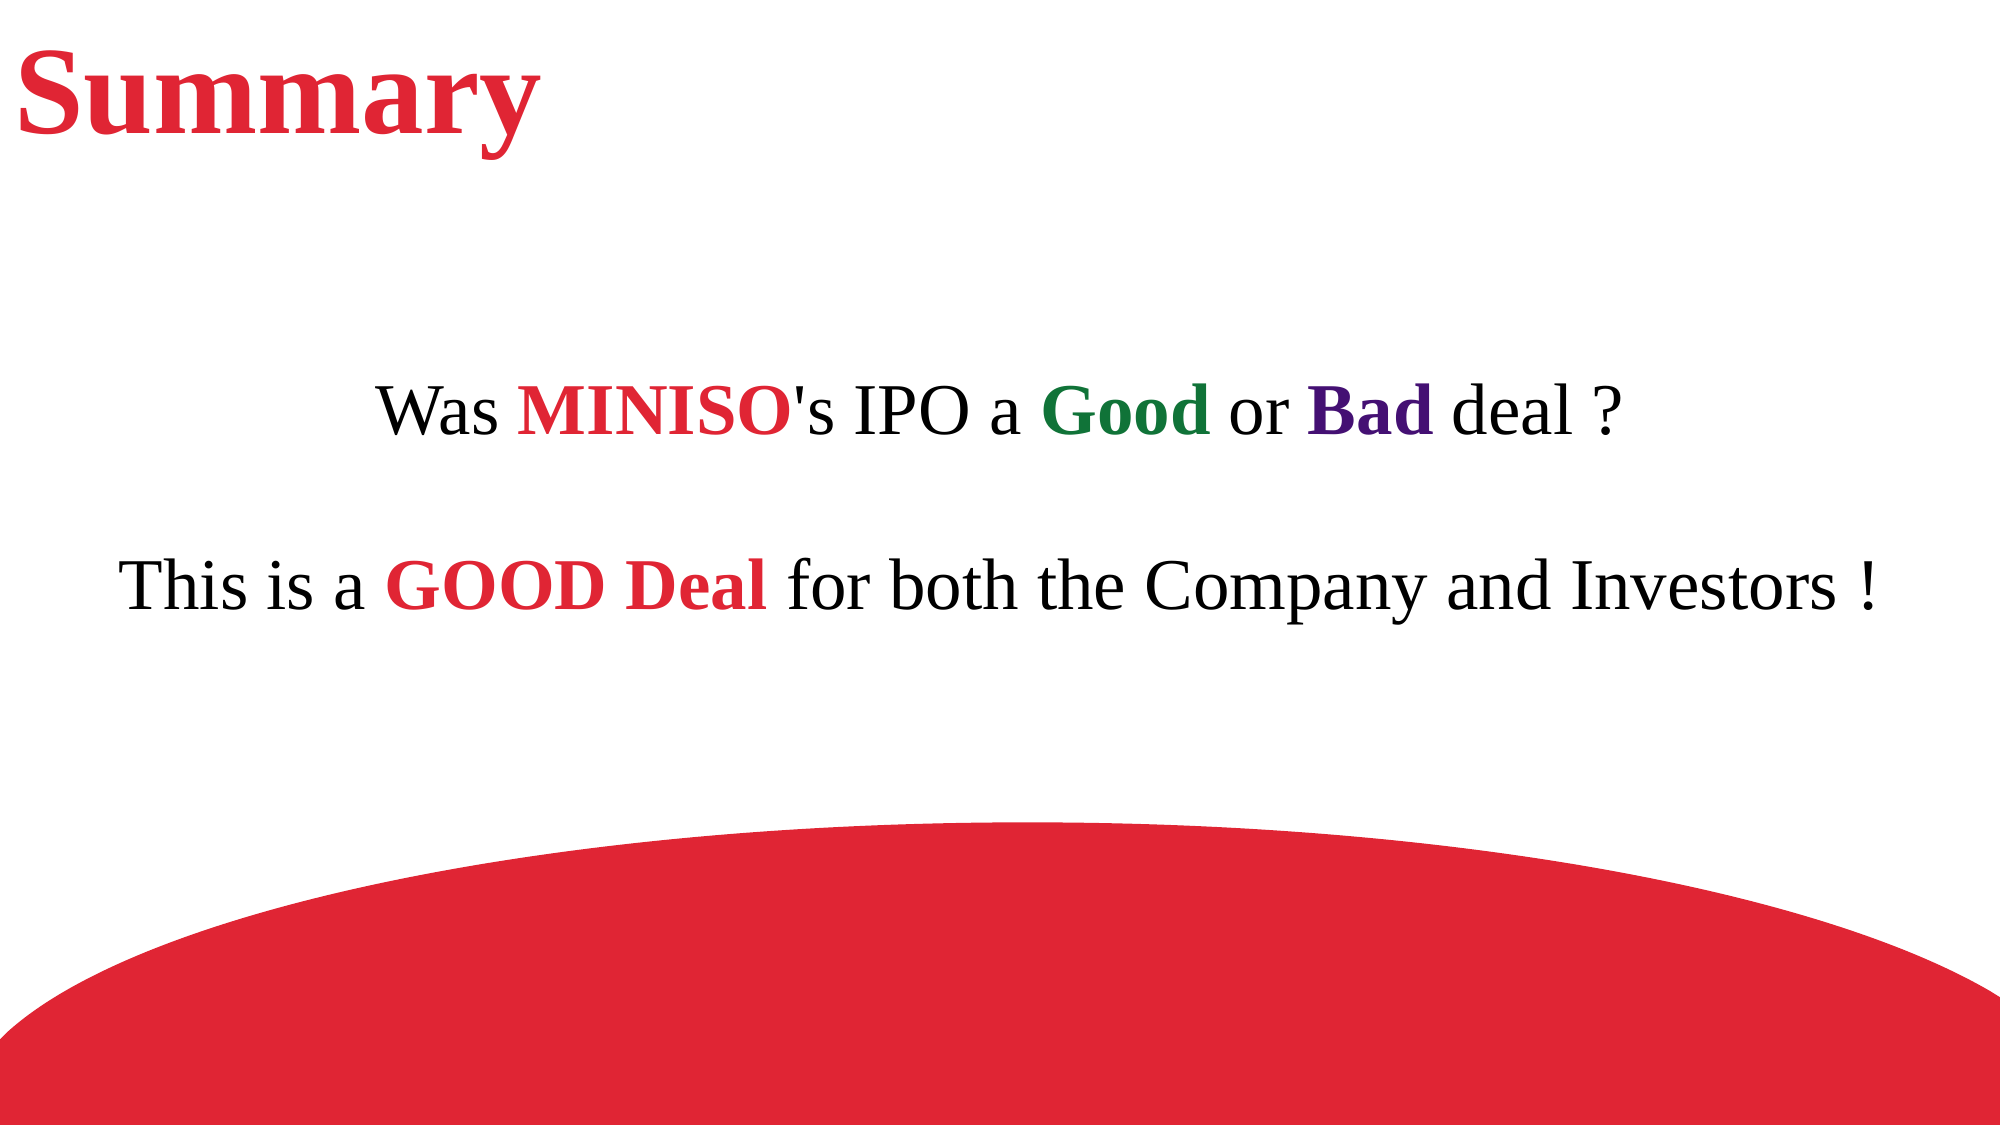

Summary
Was MINISO's IPO a Good or Bad deal ?

This is a GOOD Deal for both the Company and Investors !